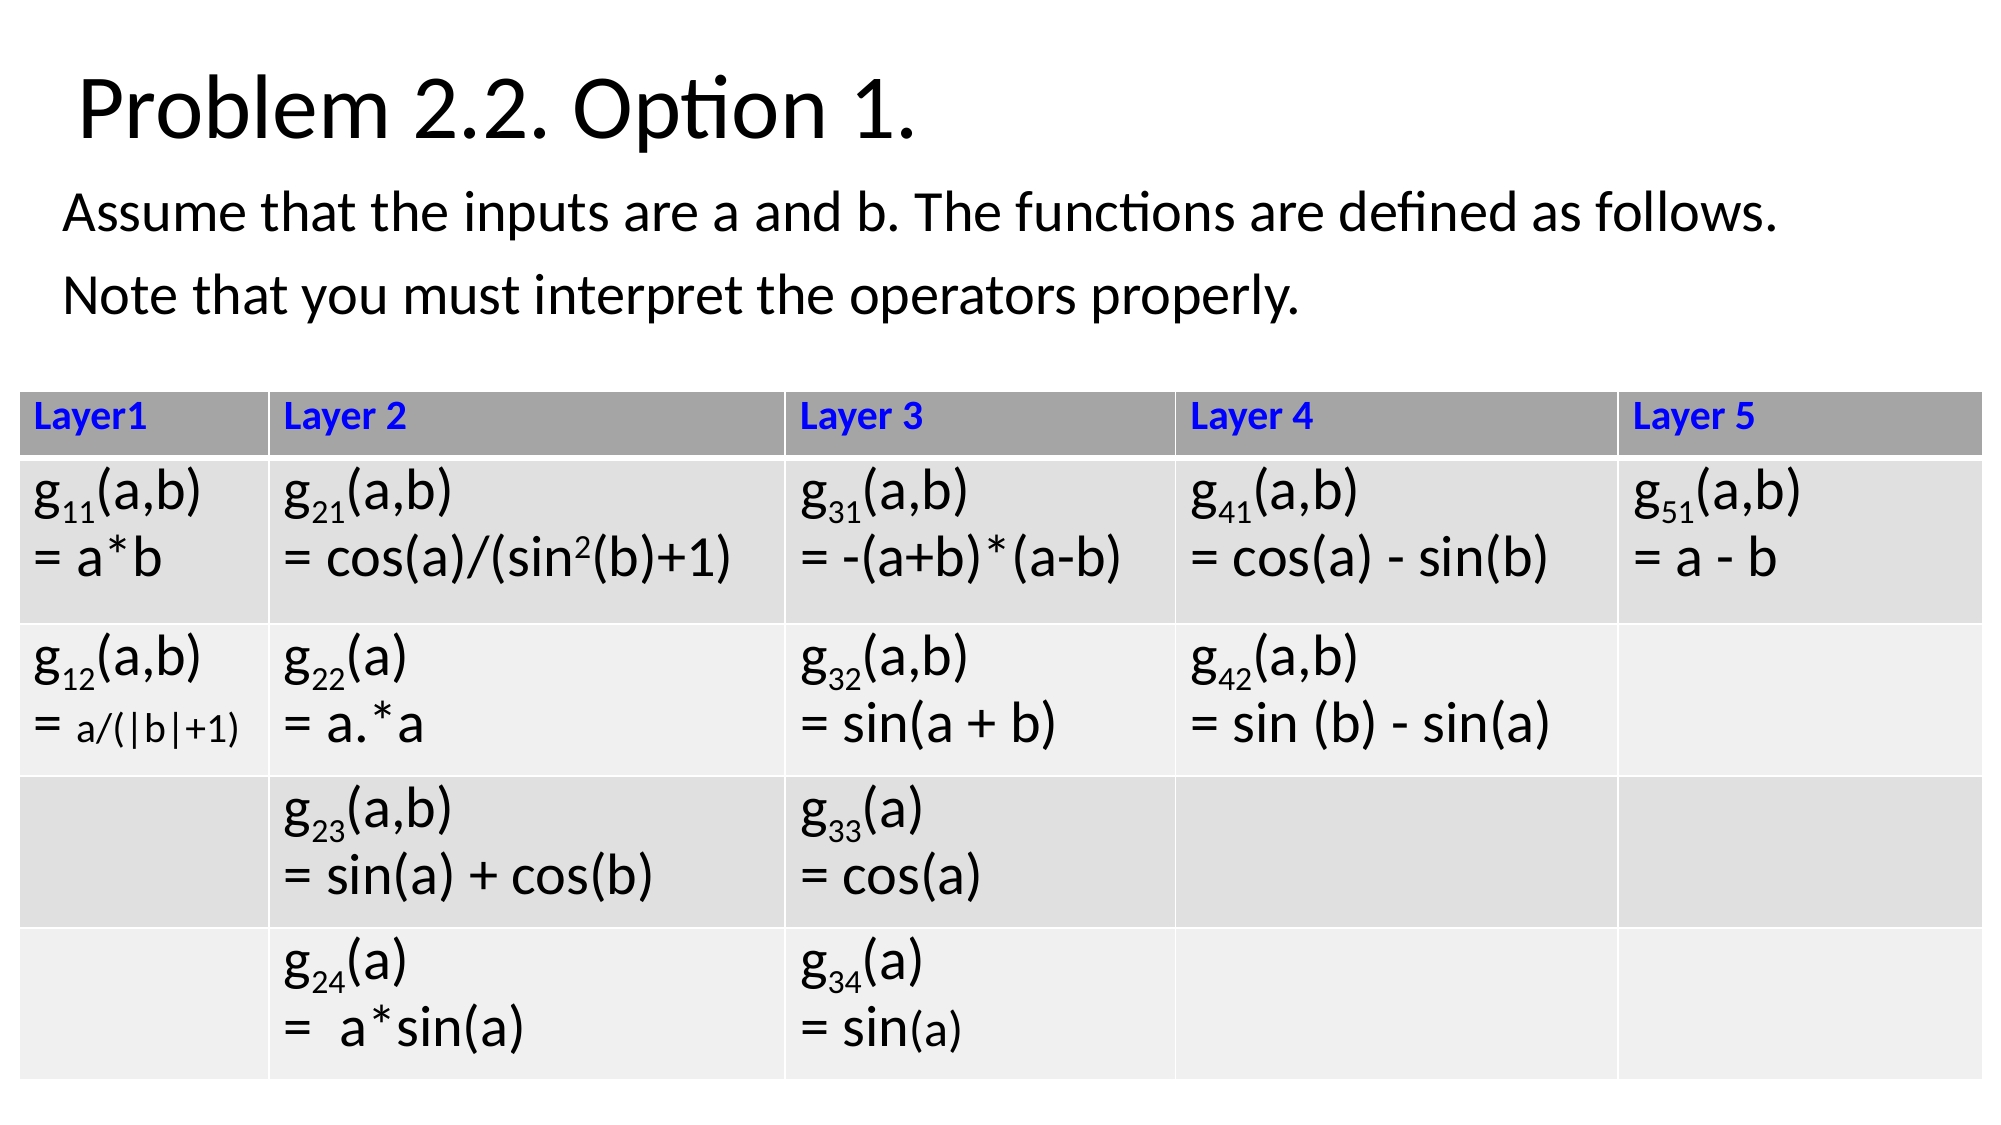

# Problem 2.2. Option 1.
Assume that the inputs are a and b. The functions are defined as follows.
Note that you must interpret the operators properly.
| Layer1 | Layer 2 | Layer 3 | Layer 4 | Layer 5 |
| --- | --- | --- | --- | --- |
| g11(a,b) = a\*b | g21(a,b) = cos(a)/(sin2(b)+1) | g31(a,b) = -(a+b)\*(a-b) | g41(a,b) = cos(a) - sin(b) | g51(a,b) = a - b |
| g12(a,b) = a/(|b|+1) | g22(a) = a.\*a | g32(a,b) = sin(a + b) | g42(a,b) = sin (b) - sin(a) |  |
|  | g23(a,b) = sin(a) + cos(b) | g33(a) = cos(a) |  |  |
|  | g24(a) = a\*sin(a) | g34(a) = sin(a) |  |  |